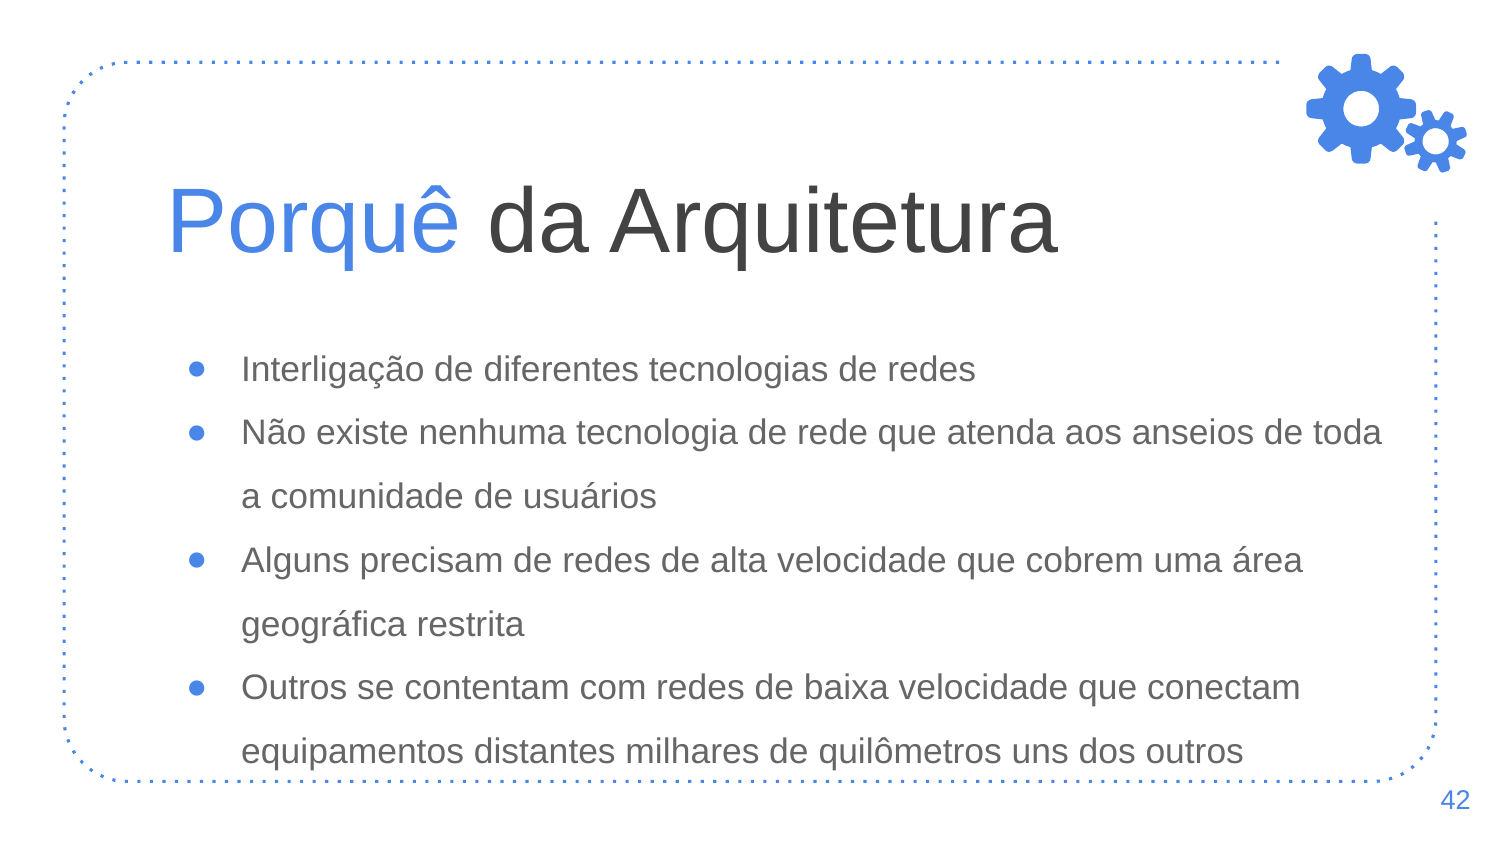

# Porquê da Arquitetura
Interligação de diferentes tecnologias de redes
Não existe nenhuma tecnologia de rede que atenda aos anseios de toda a comunidade de usuários
Alguns precisam de redes de alta velocidade que cobrem uma área geográfica restrita
Outros se contentam com redes de baixa velocidade que conectam equipamentos distantes milhares de quilômetros uns dos outros
42